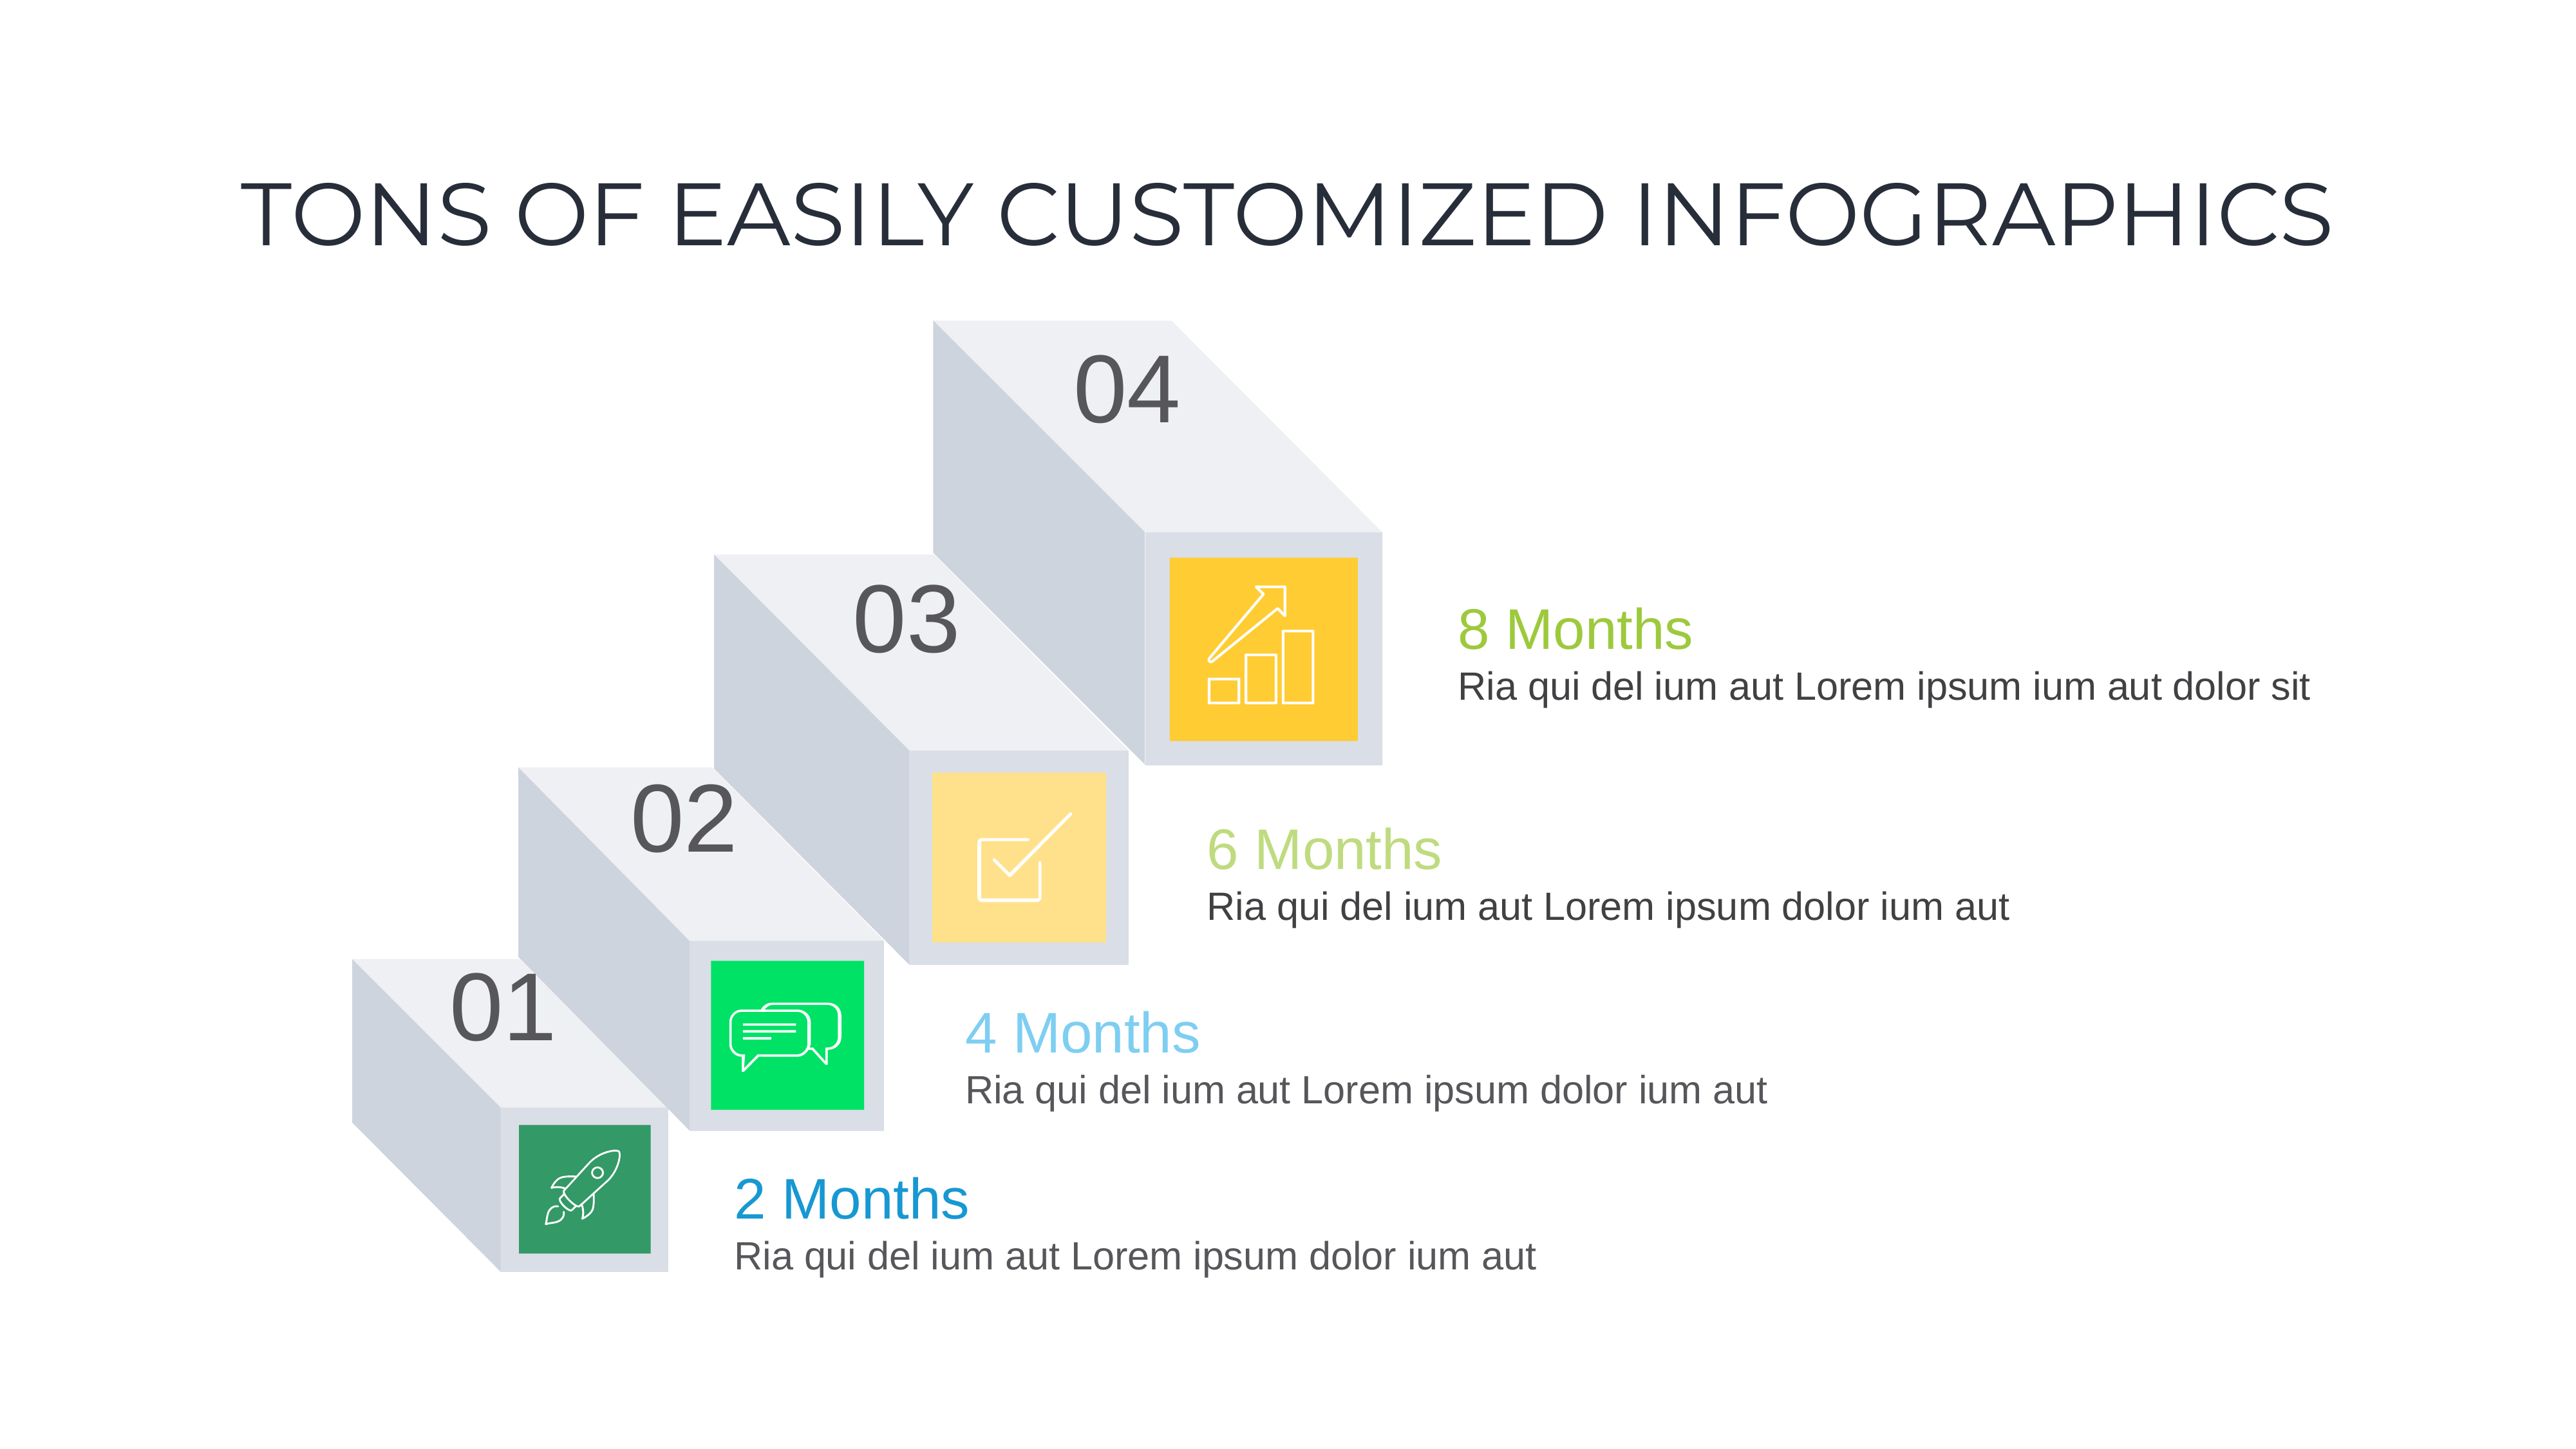

# TONS OF EASILY CUSTOMIZED INFOGRAPHICS

04
03

8 Months
Ria qui del ium aut Lorem ipsum ium aut dolor sit
02

6 Months
Ria qui del ium aut Lorem ipsum dolor ium aut
01

4 Months
Ria qui del ium aut Lorem ipsum dolor ium aut

2 Months
Ria qui del ium aut Lorem ipsum dolor ium aut